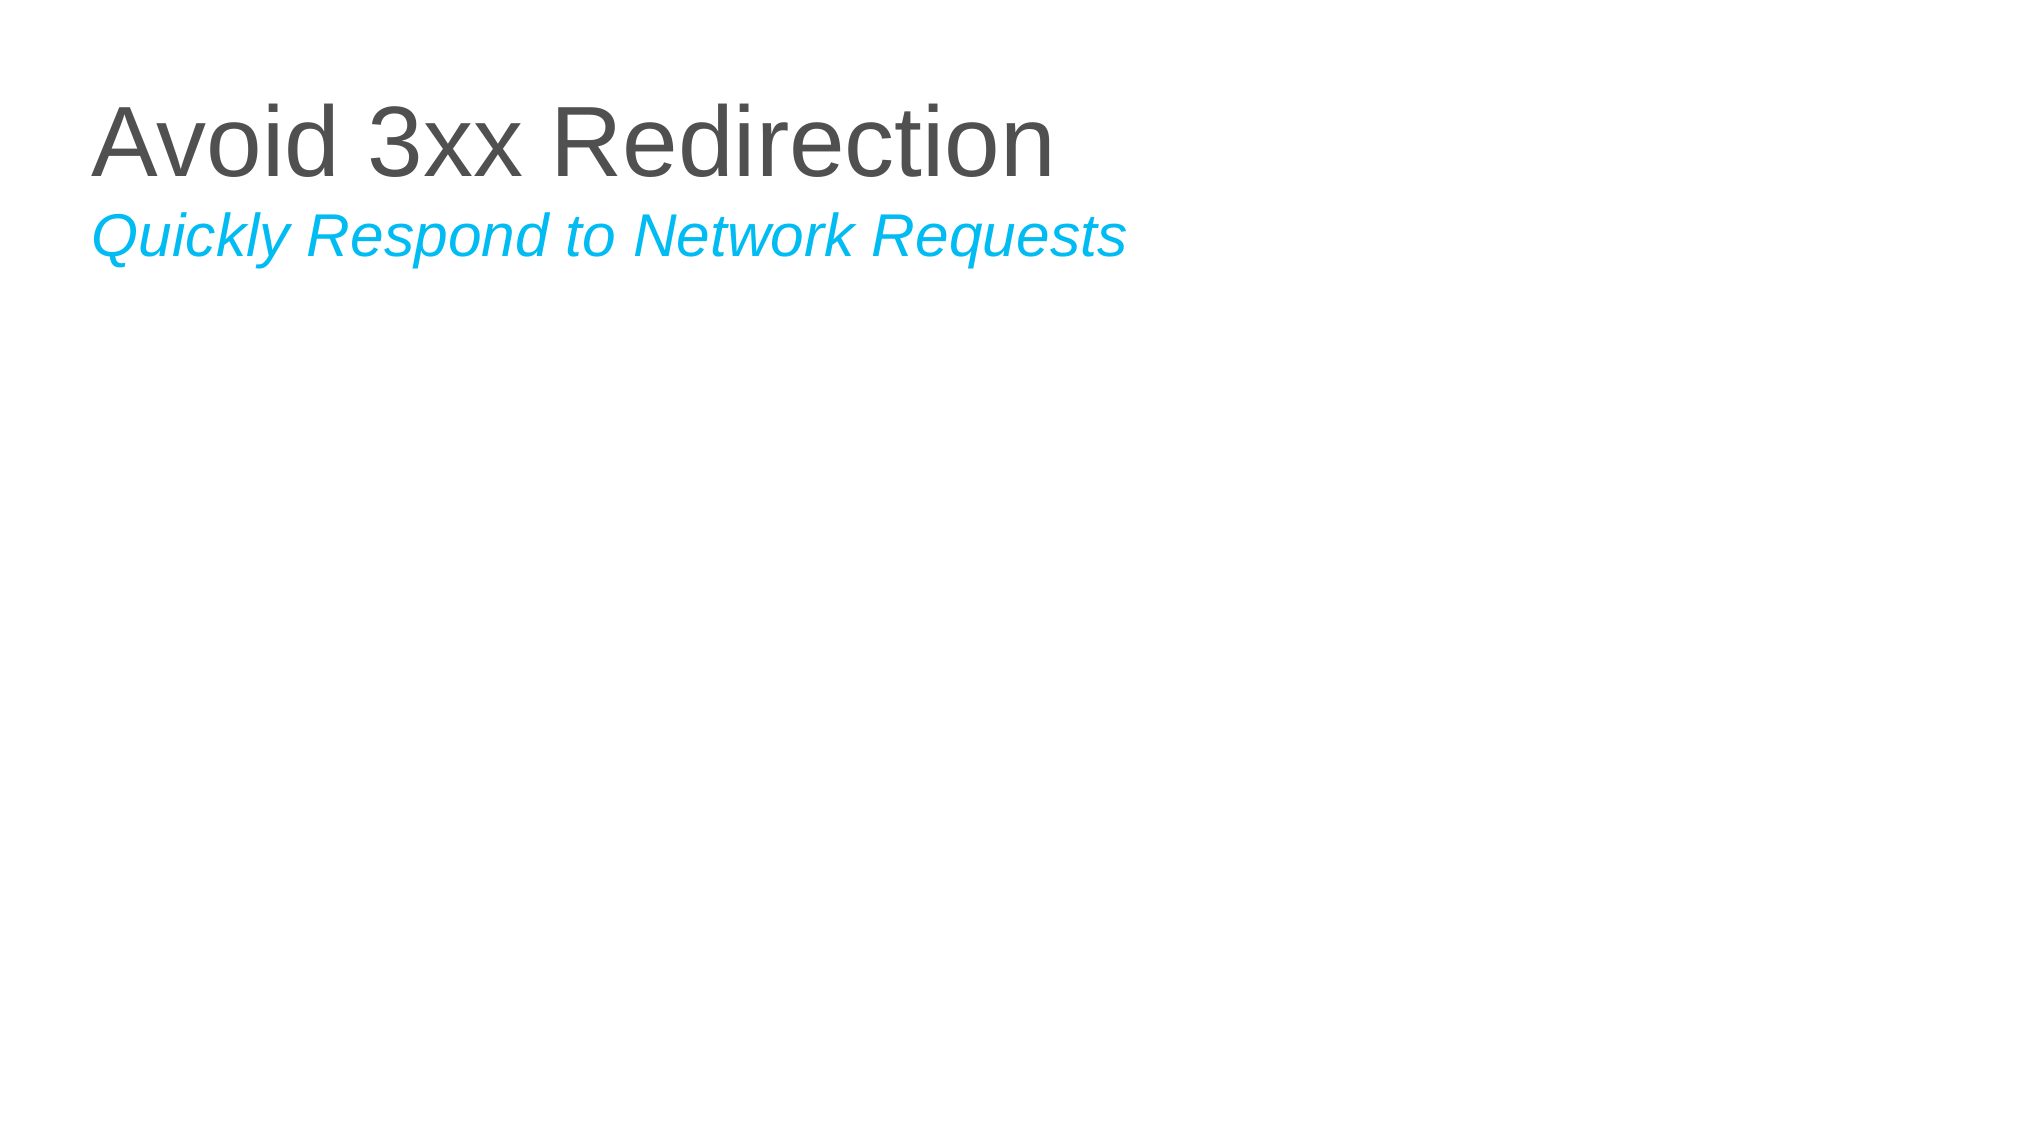

# Avoid 3xx Redirection Quickly Respond to Network Requests